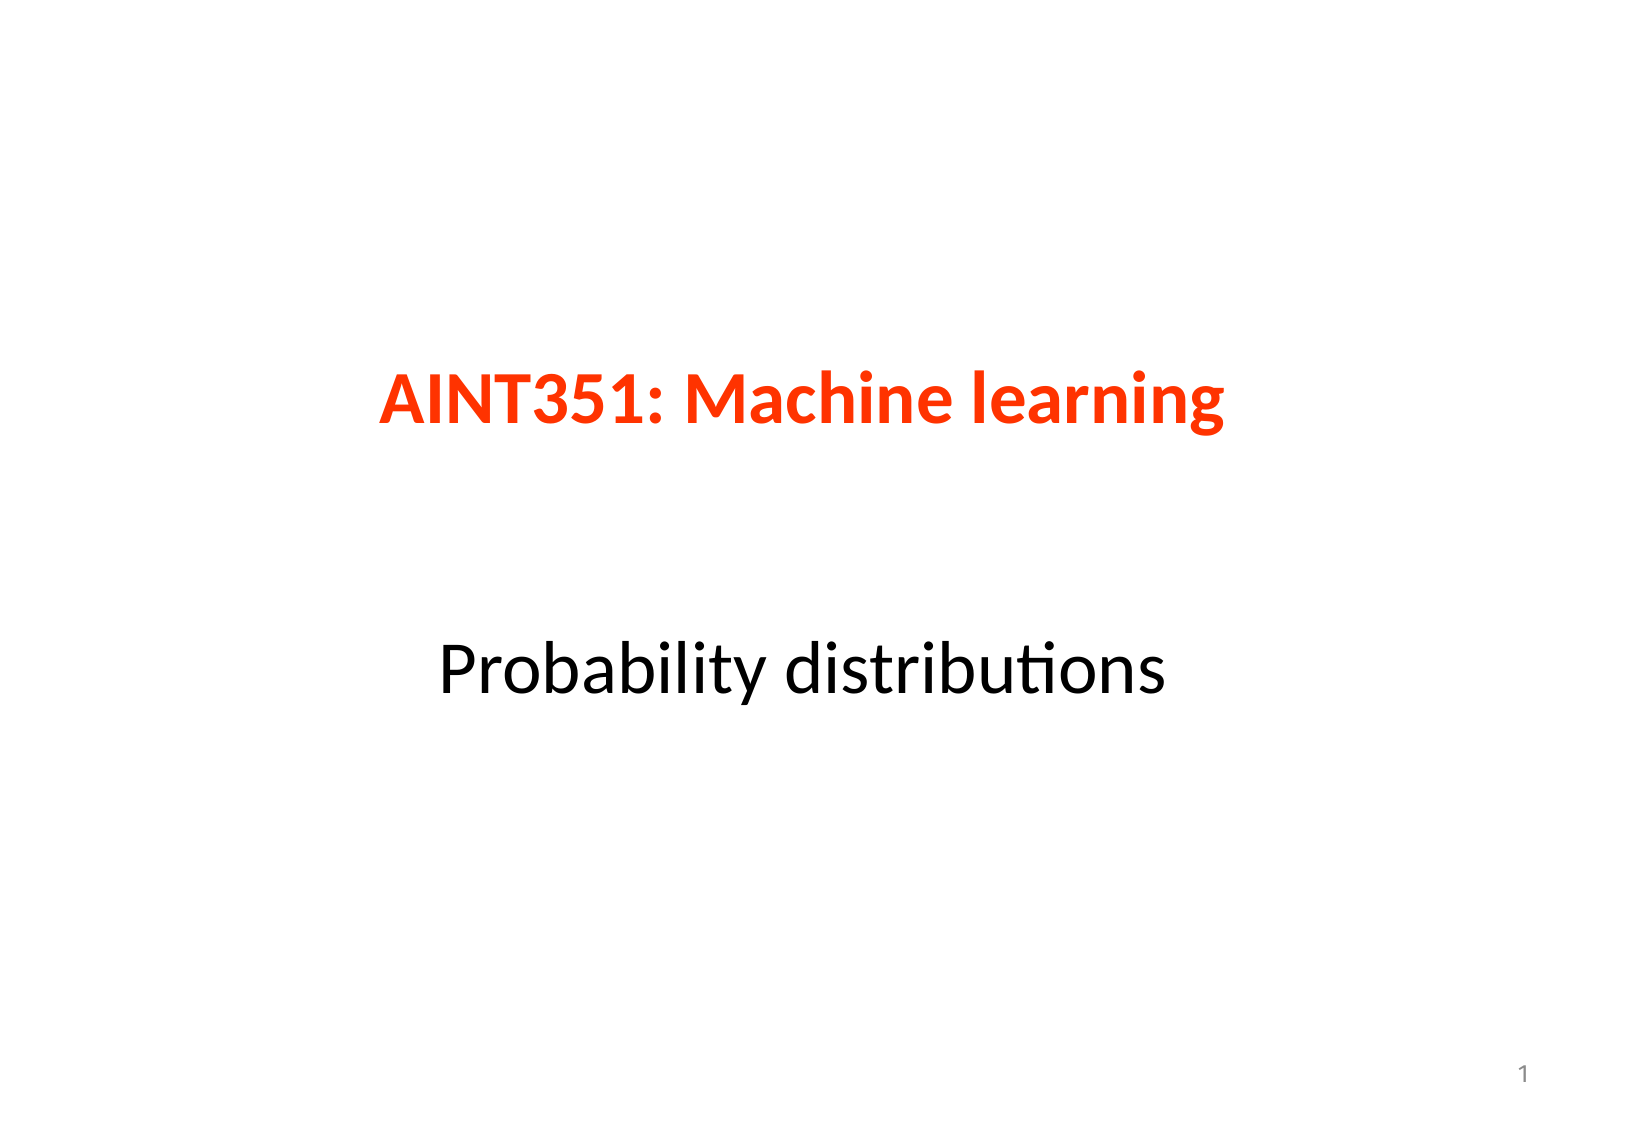

# AINT351: Machine learning Probability distributions
1